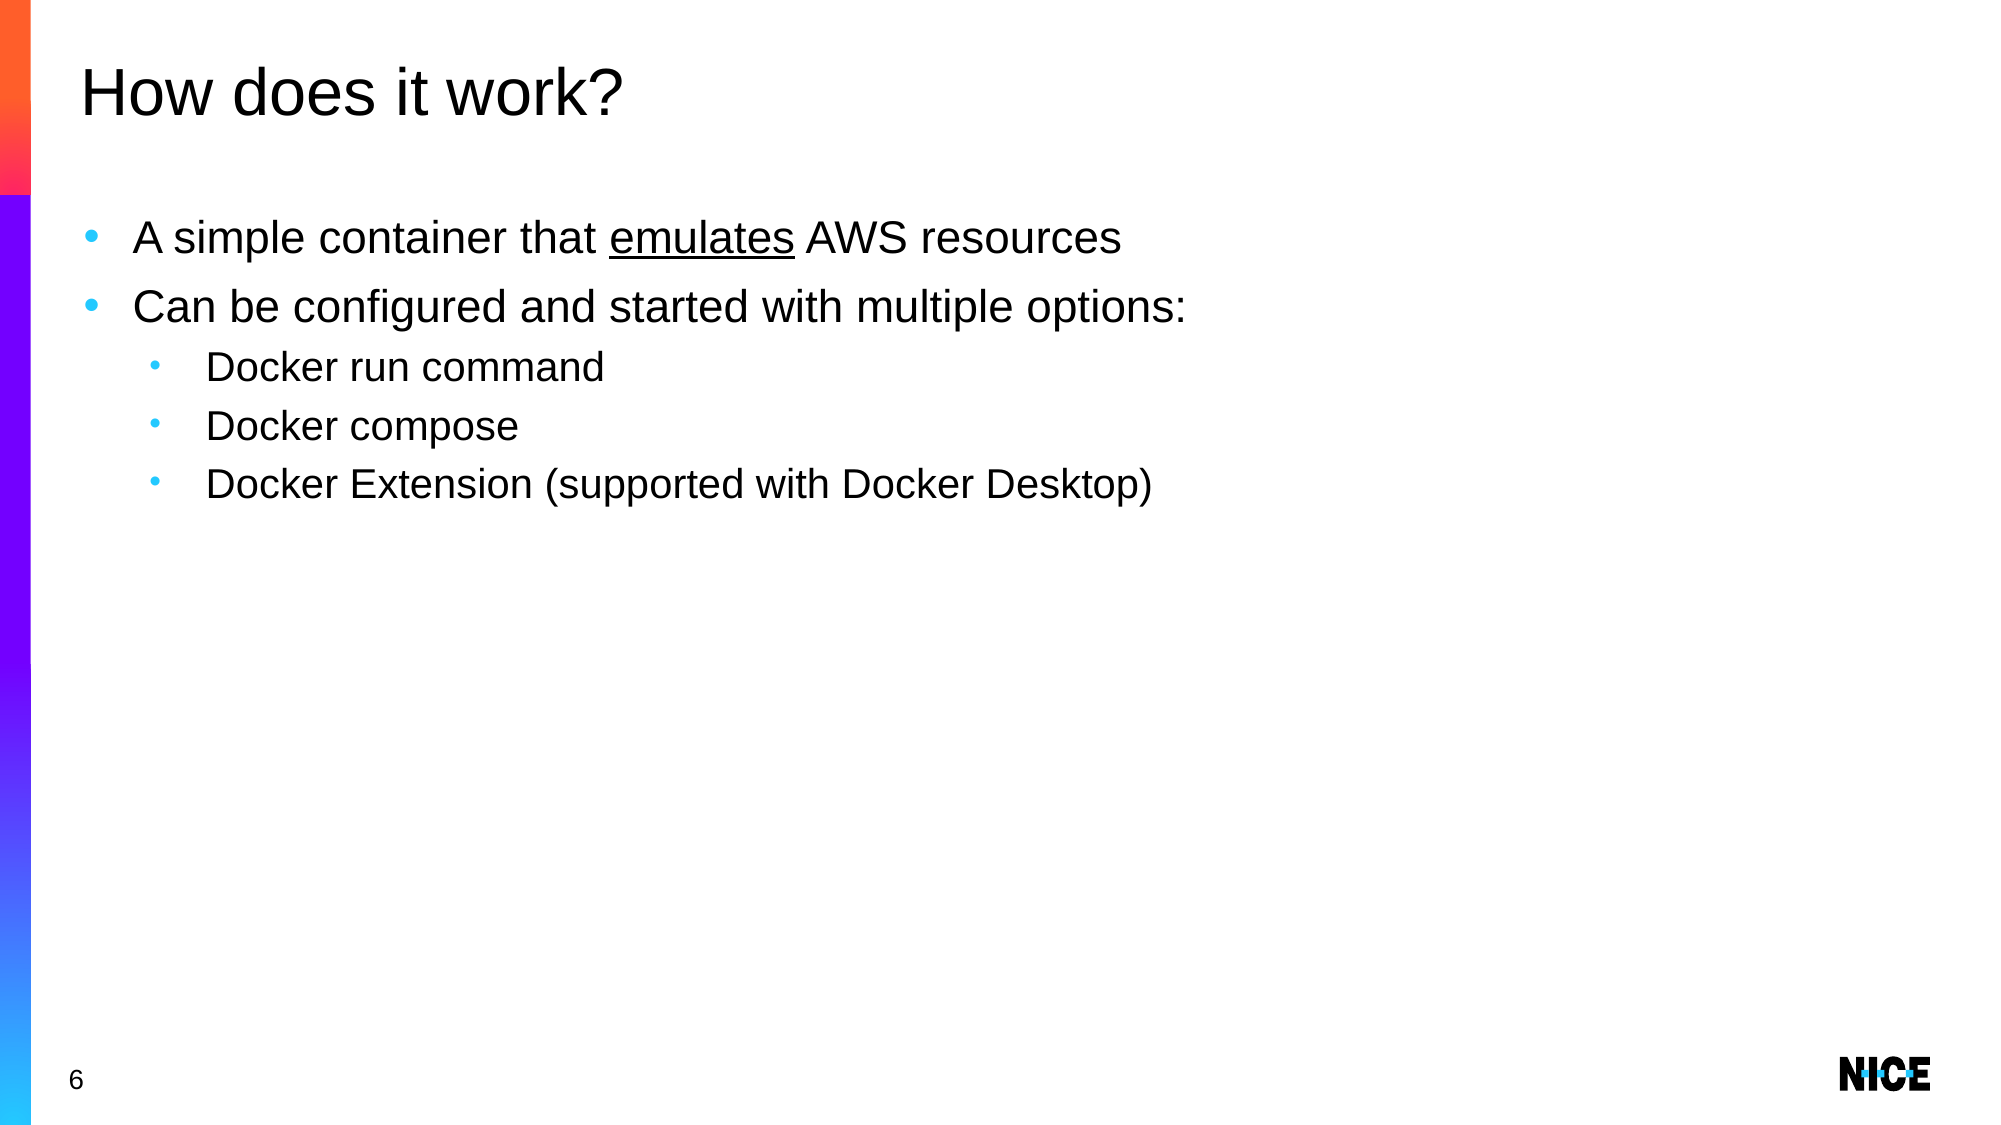

# How does it work?
A simple container that emulates AWS resources
Can be configured and started with multiple options:
Docker run command
Docker compose
Docker Extension (supported with Docker Desktop)
6